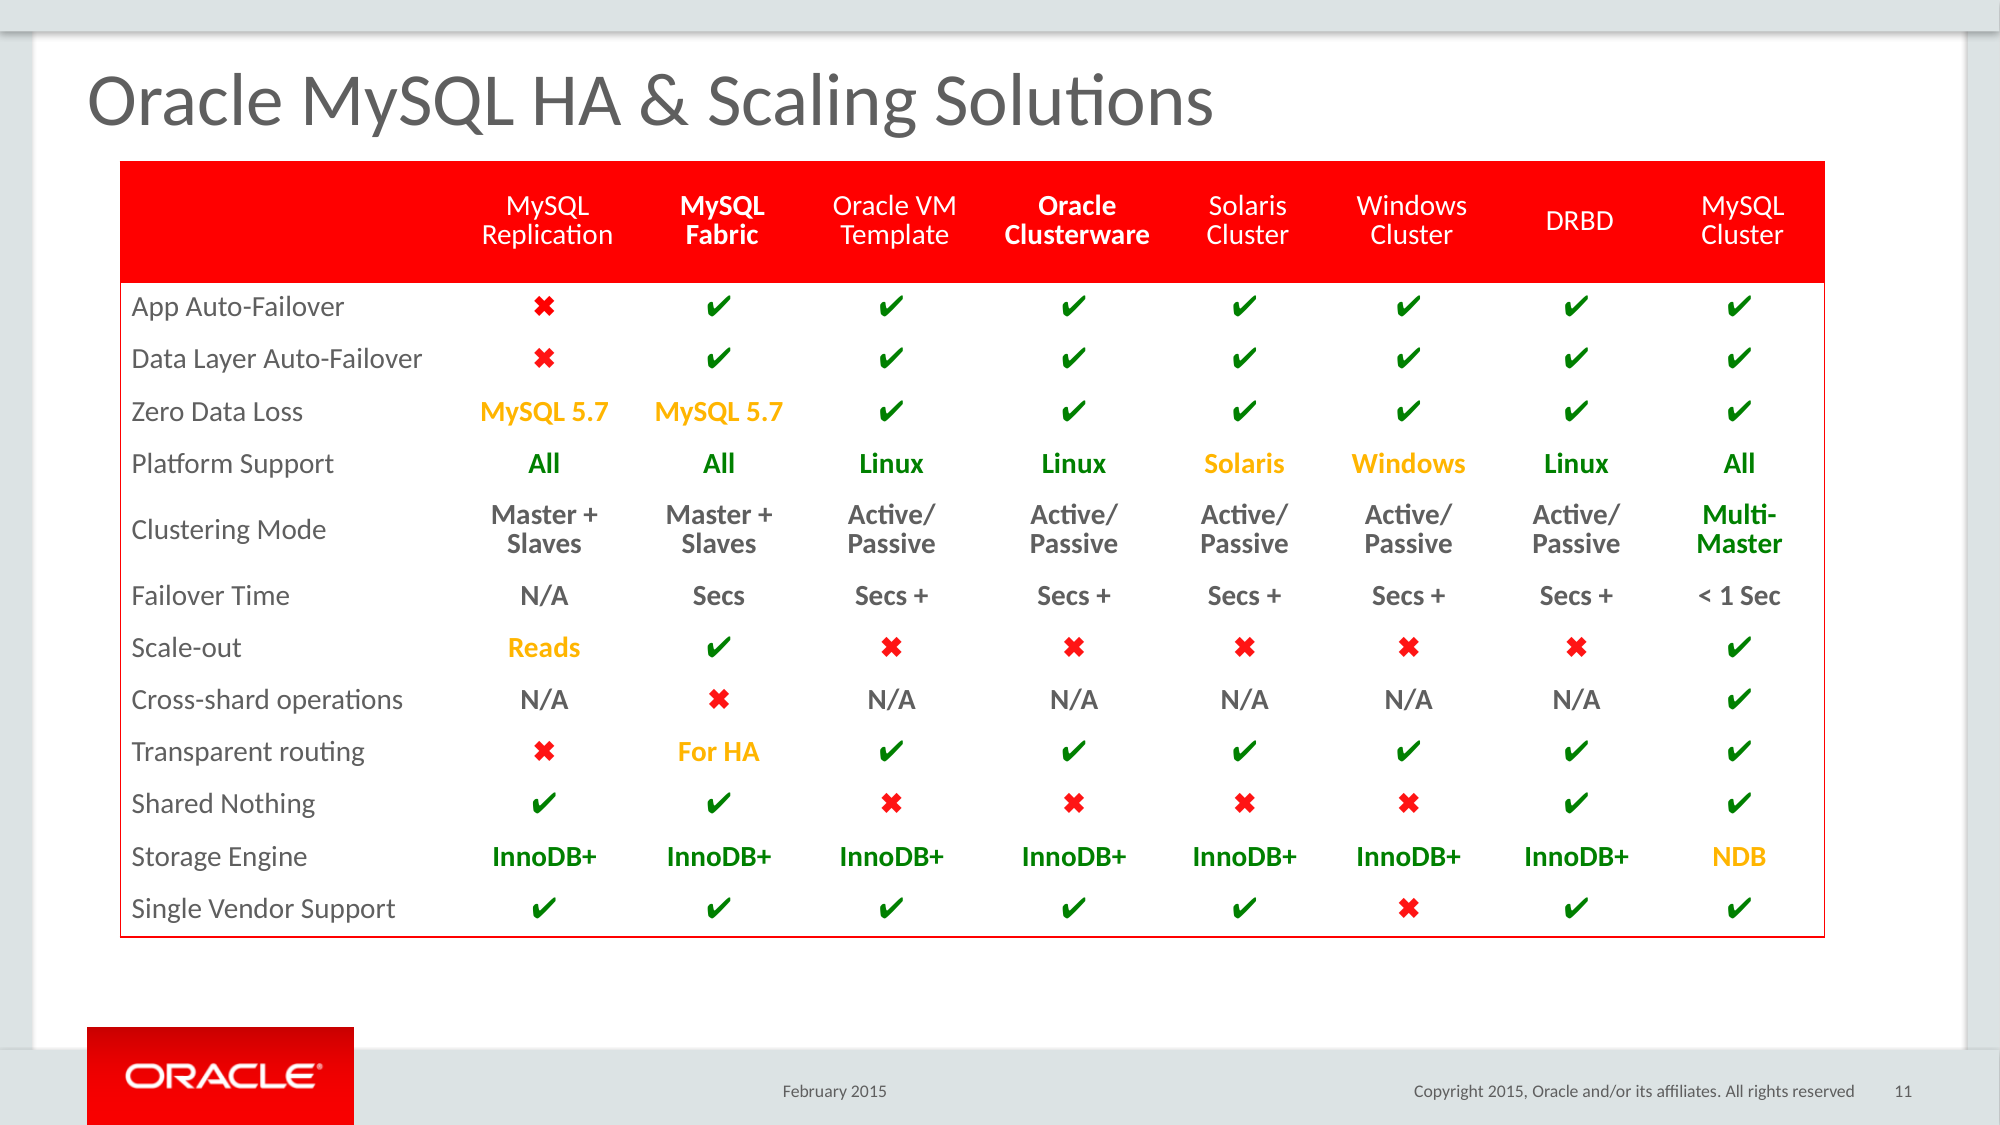

# Oracle MySQL HA & Scaling Solutions
|  | MySQL Replication | MySQL Fabric | Oracle VM Template | Oracle Clusterware | Solaris Cluster | Windows Cluster | DRBD | MySQL Cluster |
| --- | --- | --- | --- | --- | --- | --- | --- | --- |
| App Auto-Failover | ✖ | ✔ | ✔ | ✔ | ✔ | ✔ | ✔ | ✔ |
| Data Layer Auto-Failover | ✖ | ✔ | ✔ | ✔ | ✔ | ✔ | ✔ | ✔ |
| Zero Data Loss | MySQL 5.7 | MySQL 5.7 | ✔ | ✔ | ✔ | ✔ | ✔ | ✔ |
| Platform Support | All | All | Linux | Linux | Solaris | Windows | Linux | All |
| Clustering Mode | Master + Slaves | Master + Slaves | Active/Passive | Active/Passive | Active/Passive | Active/Passive | Active/Passive | Multi-Master |
| Failover Time | N/A | Secs | Secs + | Secs + | Secs + | Secs + | Secs + | < 1 Sec |
| Scale-out | Reads | ✔ | ✖ | ✖ | ✖ | ✖ | ✖ | ✔ |
| Cross-shard operations | N/A | ✖ | N/A | N/A | N/A | N/A | N/A | ✔ |
| Transparent routing | ✖ | For HA | ✔ | ✔ | ✔ | ✔ | ✔ | ✔ |
| Shared Nothing | ✔ | ✔ | ✖ | ✖ | ✖ | ✖ | ✔ | ✔ |
| Storage Engine | InnoDB+ | InnoDB+ | InnoDB+ | InnoDB+ | InnoDB+ | InnoDB+ | InnoDB+ | NDB |
| Single Vendor Support | ✔ | ✔ | ✔ | ✔ | ✔ | ✖ | ✔ | ✔ |
February 2015
Copyright 2015, Oracle and/or its affiliates. All rights reserved
11